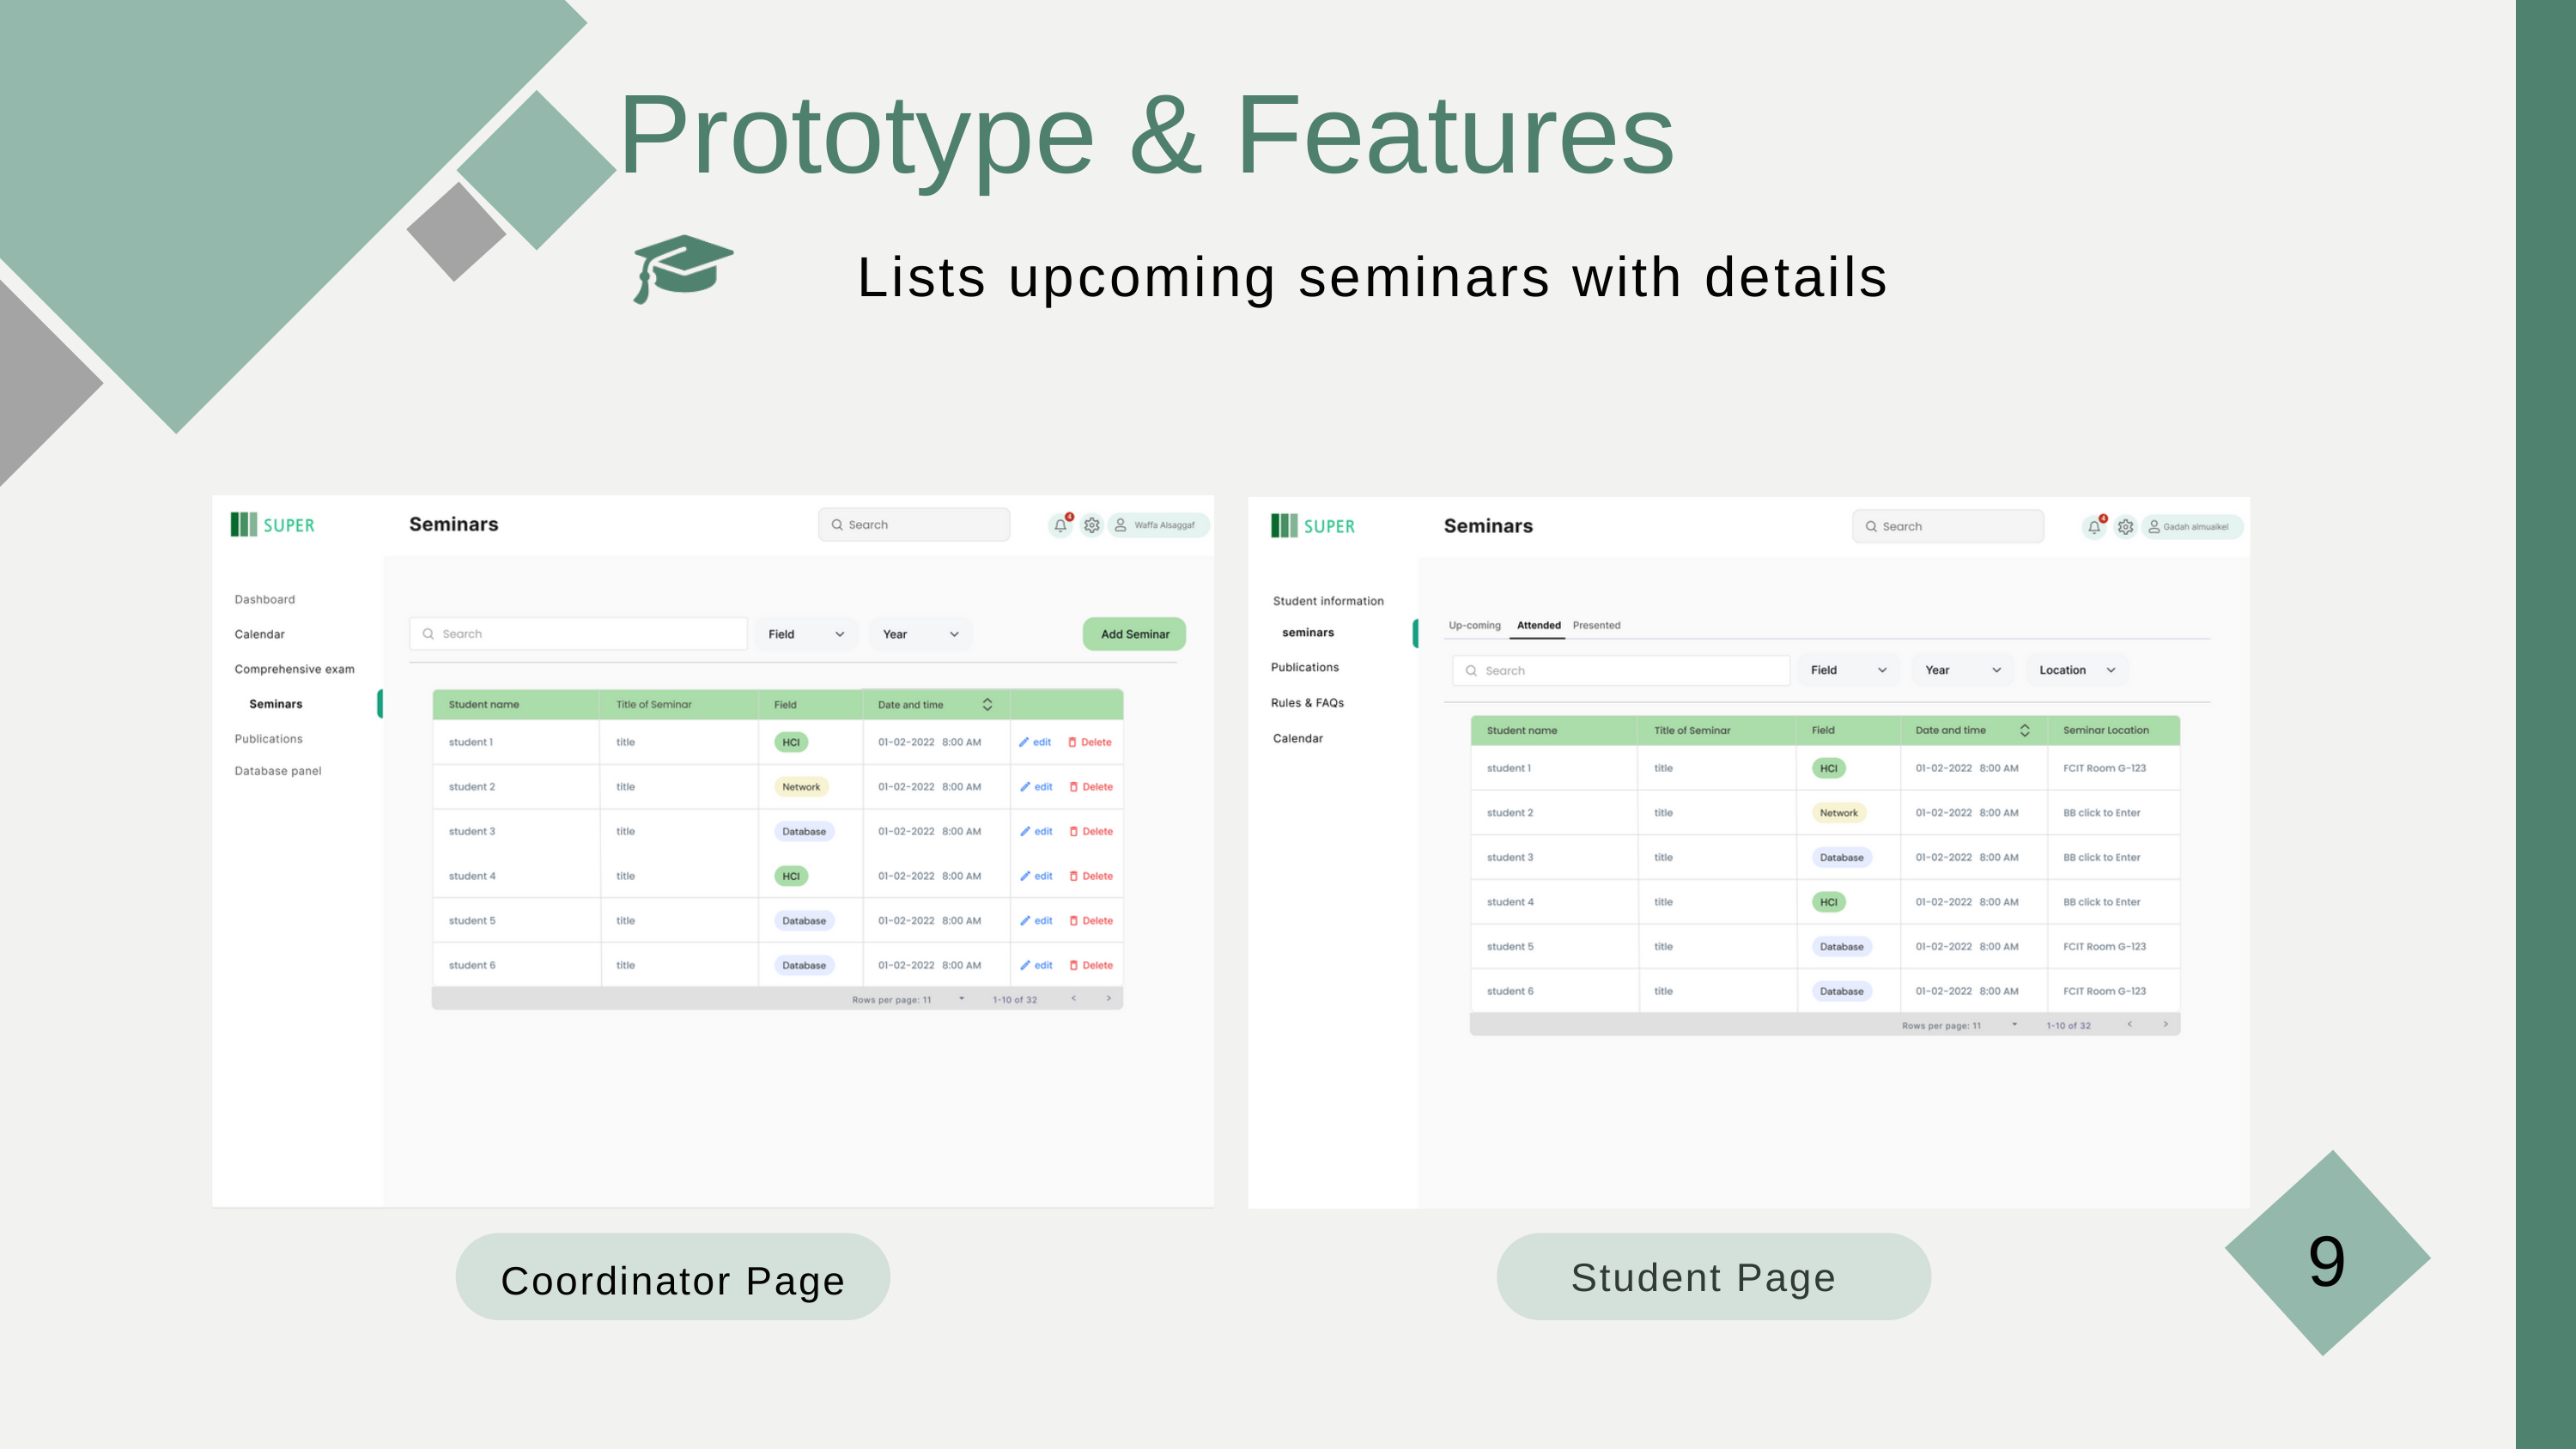

Prototype & Features

Lists upcoming seminars with details

9

Student Page
Coordinator Page